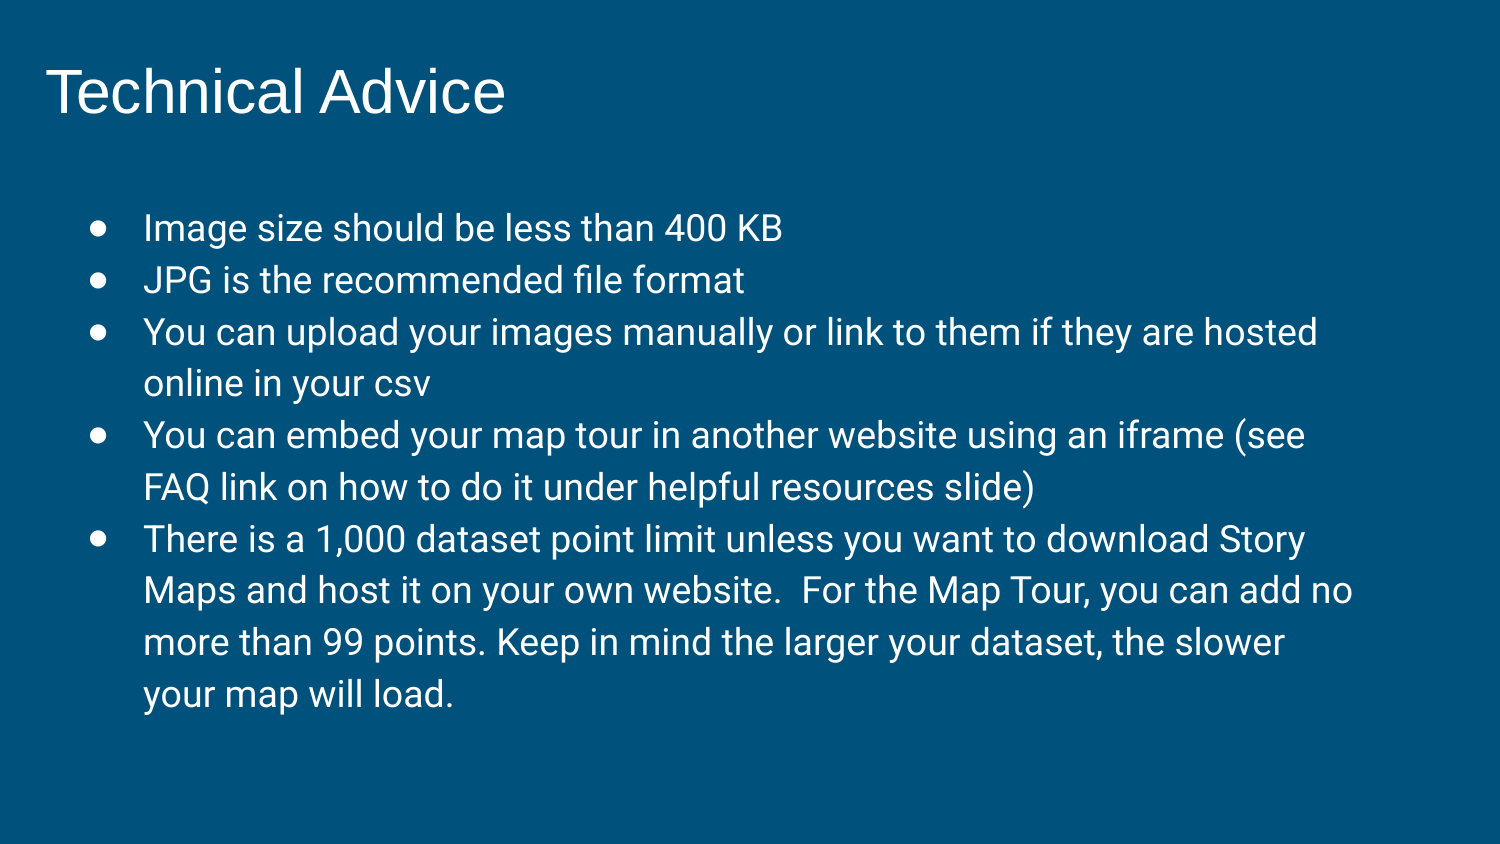

Technical Advice
Image size should be less than 400 KB
JPG is the recommended file format
You can upload your images manually or link to them if they are hosted online in your csv
You can embed your map tour in another website using an iframe (see FAQ link on how to do it under helpful resources slide)
There is a 1,000 dataset point limit unless you want to download Story Maps and host it on your own website.  For the Map Tour, you can add no more than 99 points. Keep in mind the larger your dataset, the slower your map will load.